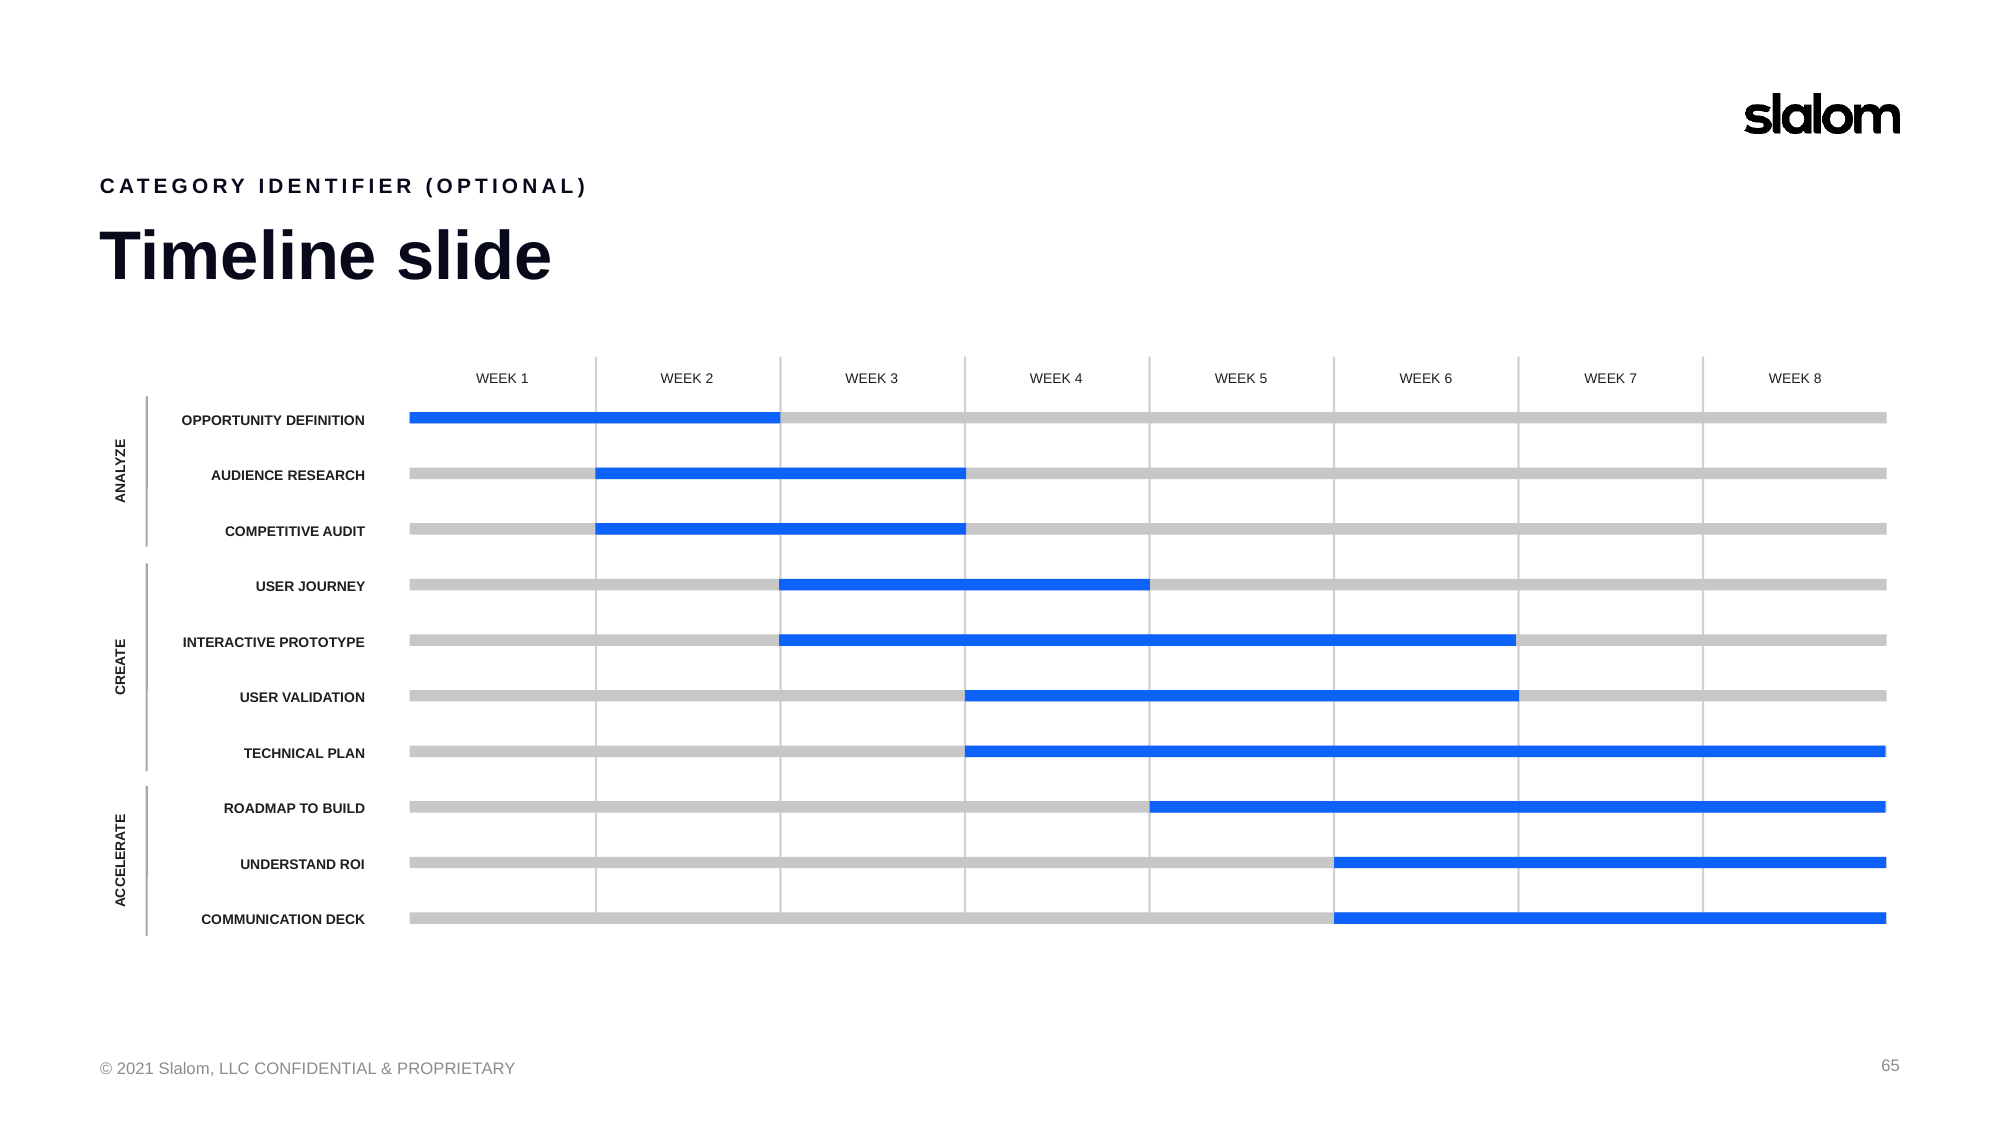

CATEGORY IDENTIFIER (OPTIONAL)
Timeline slide

WEEK 1
WEEK 2
WEEK 3
WEEK 4
WEEK 5
WEEK 6
WEEK 7
WEEK 8
OPPORTUNITY DEFINITION

AUDIENCE RESEARCH

COMPETITIVE AUDIT

USER JOURNEY

INTERACTIVE PROTOTYPE

USER VALIDATION

TECHNICAL PLAN

ROADMAP TO BUILD

UNDERSTAND ROI

COMMUNICATION DECK

ANALYZE

CREATE

ACCELERATE

65
© 2021 Slalom, LLC CONFIDENTIAL & PROPRIETARY